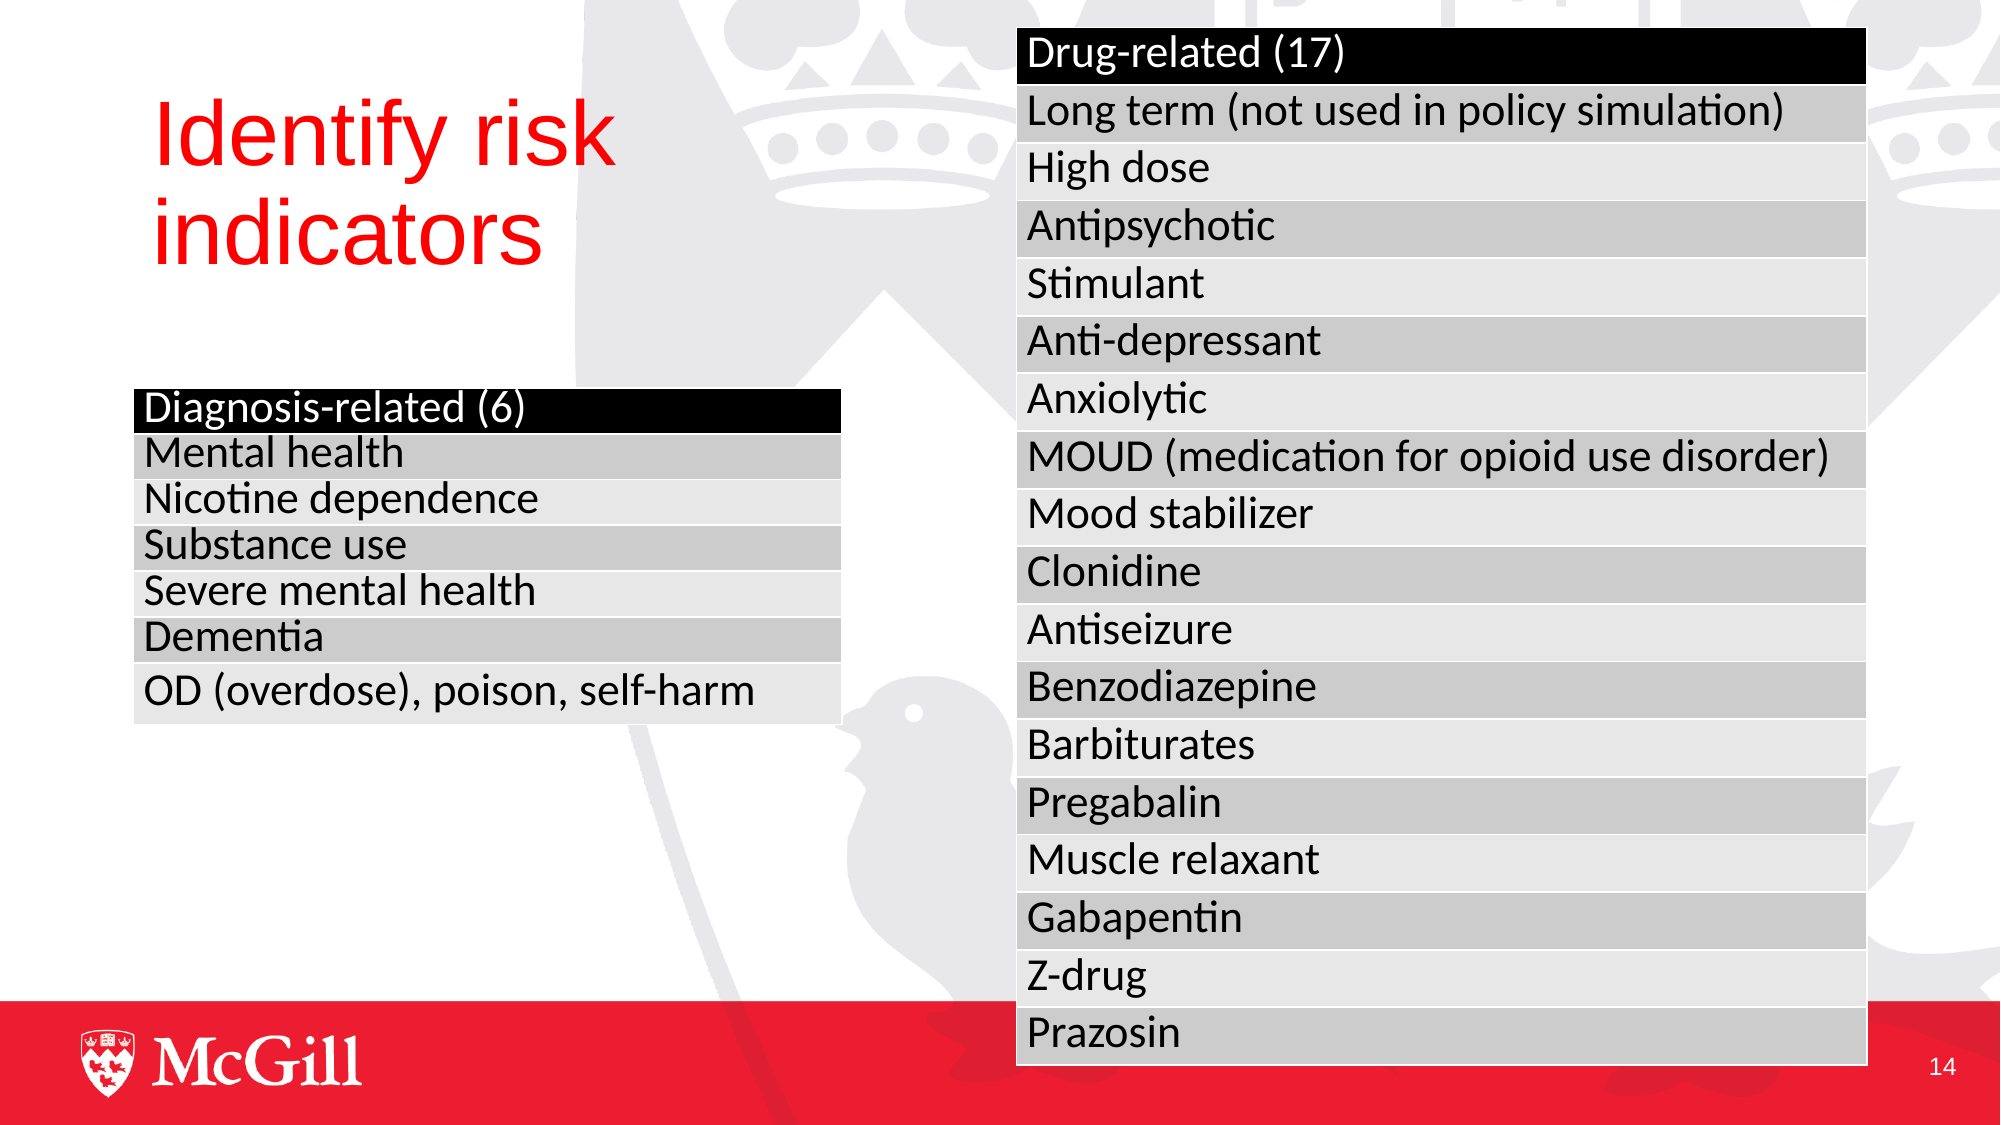

| Drug-related (17) |
| --- |
| Long term (not used in policy simulation) |
| High dose |
| Antipsychotic |
| Stimulant |
| Anti-depressant |
| Anxiolytic |
| MOUD (medication for opioid use disorder) |
| Mood stabilizer |
| Clonidine |
| Antiseizure |
| Benzodiazepine |
| Barbiturates |
| Pregabalin |
| Muscle relaxant |
| Gabapentin |
| Z-drug |
| Prazosin |
# Identify risk indicators
| Diagnosis-related (6) |
| --- |
| Mental health |
| Nicotine dependence |
| Substance use |
| Severe mental health |
| Dementia |
| OD (overdose), poison, self-harm |
14